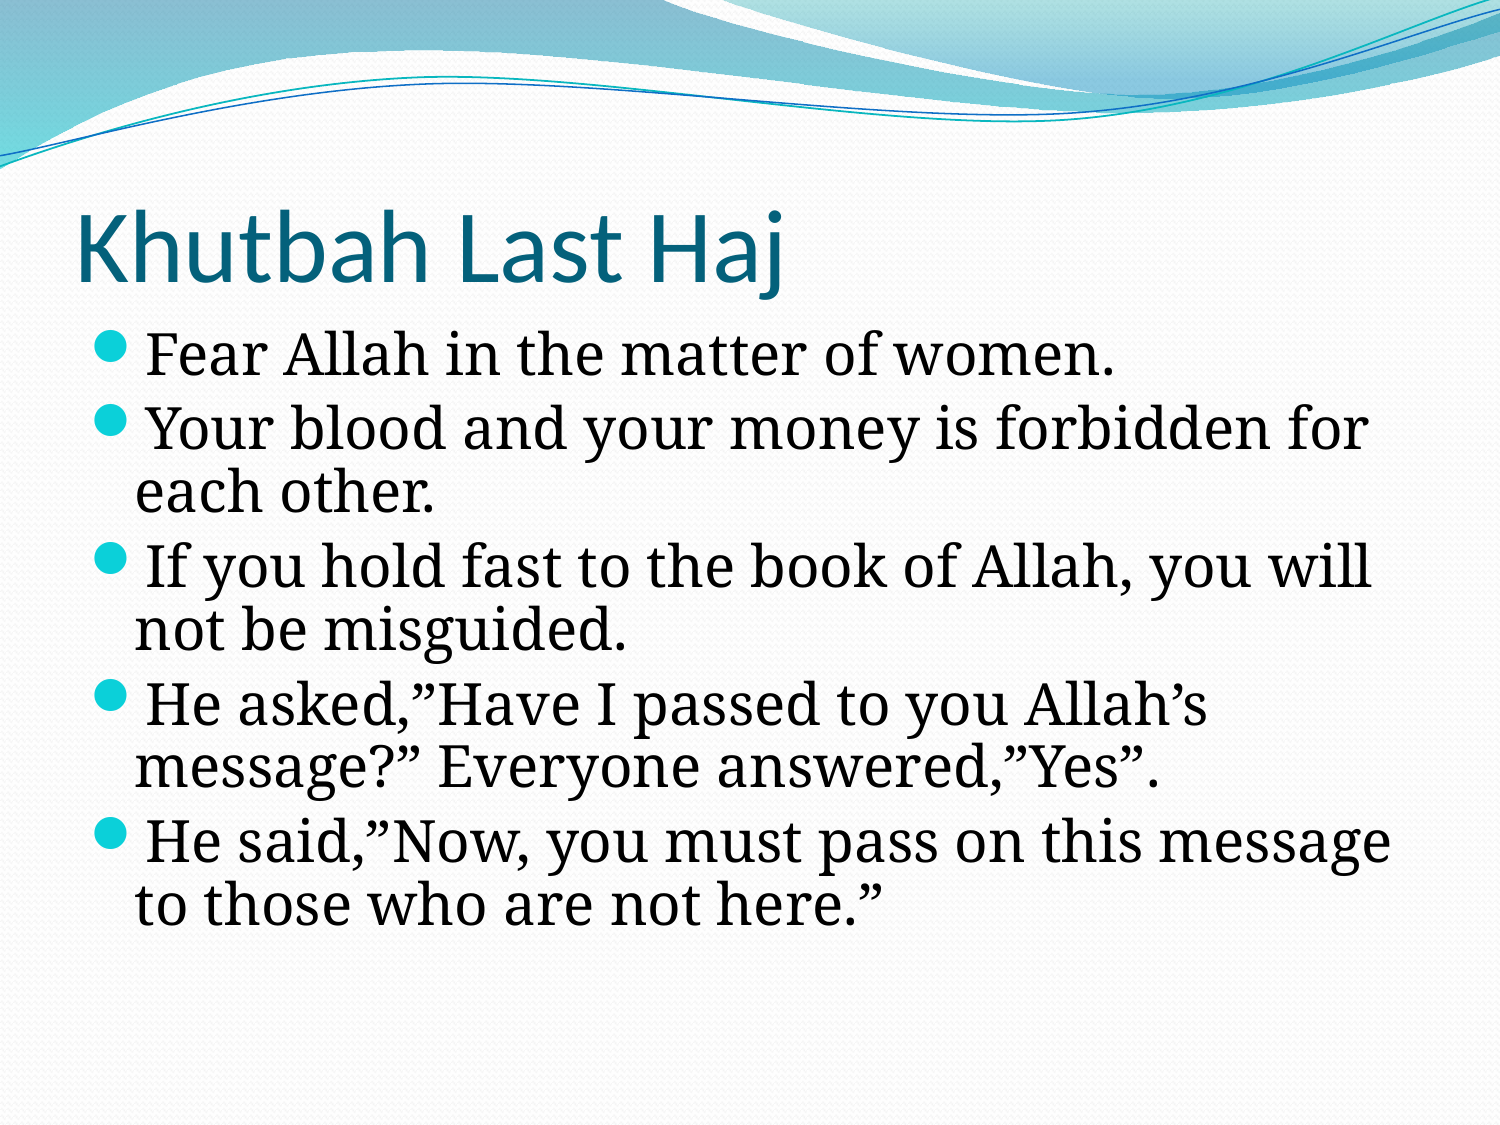

# Khutbah Last Haj
Fear Allah in the matter of women.
Your blood and your money is forbidden for each other.
If you hold fast to the book of Allah, you will not be misguided.
He asked,”Have I passed to you Allah’s message?” Everyone answered,”Yes”.
He said,”Now, you must pass on this message to those who are not here.”